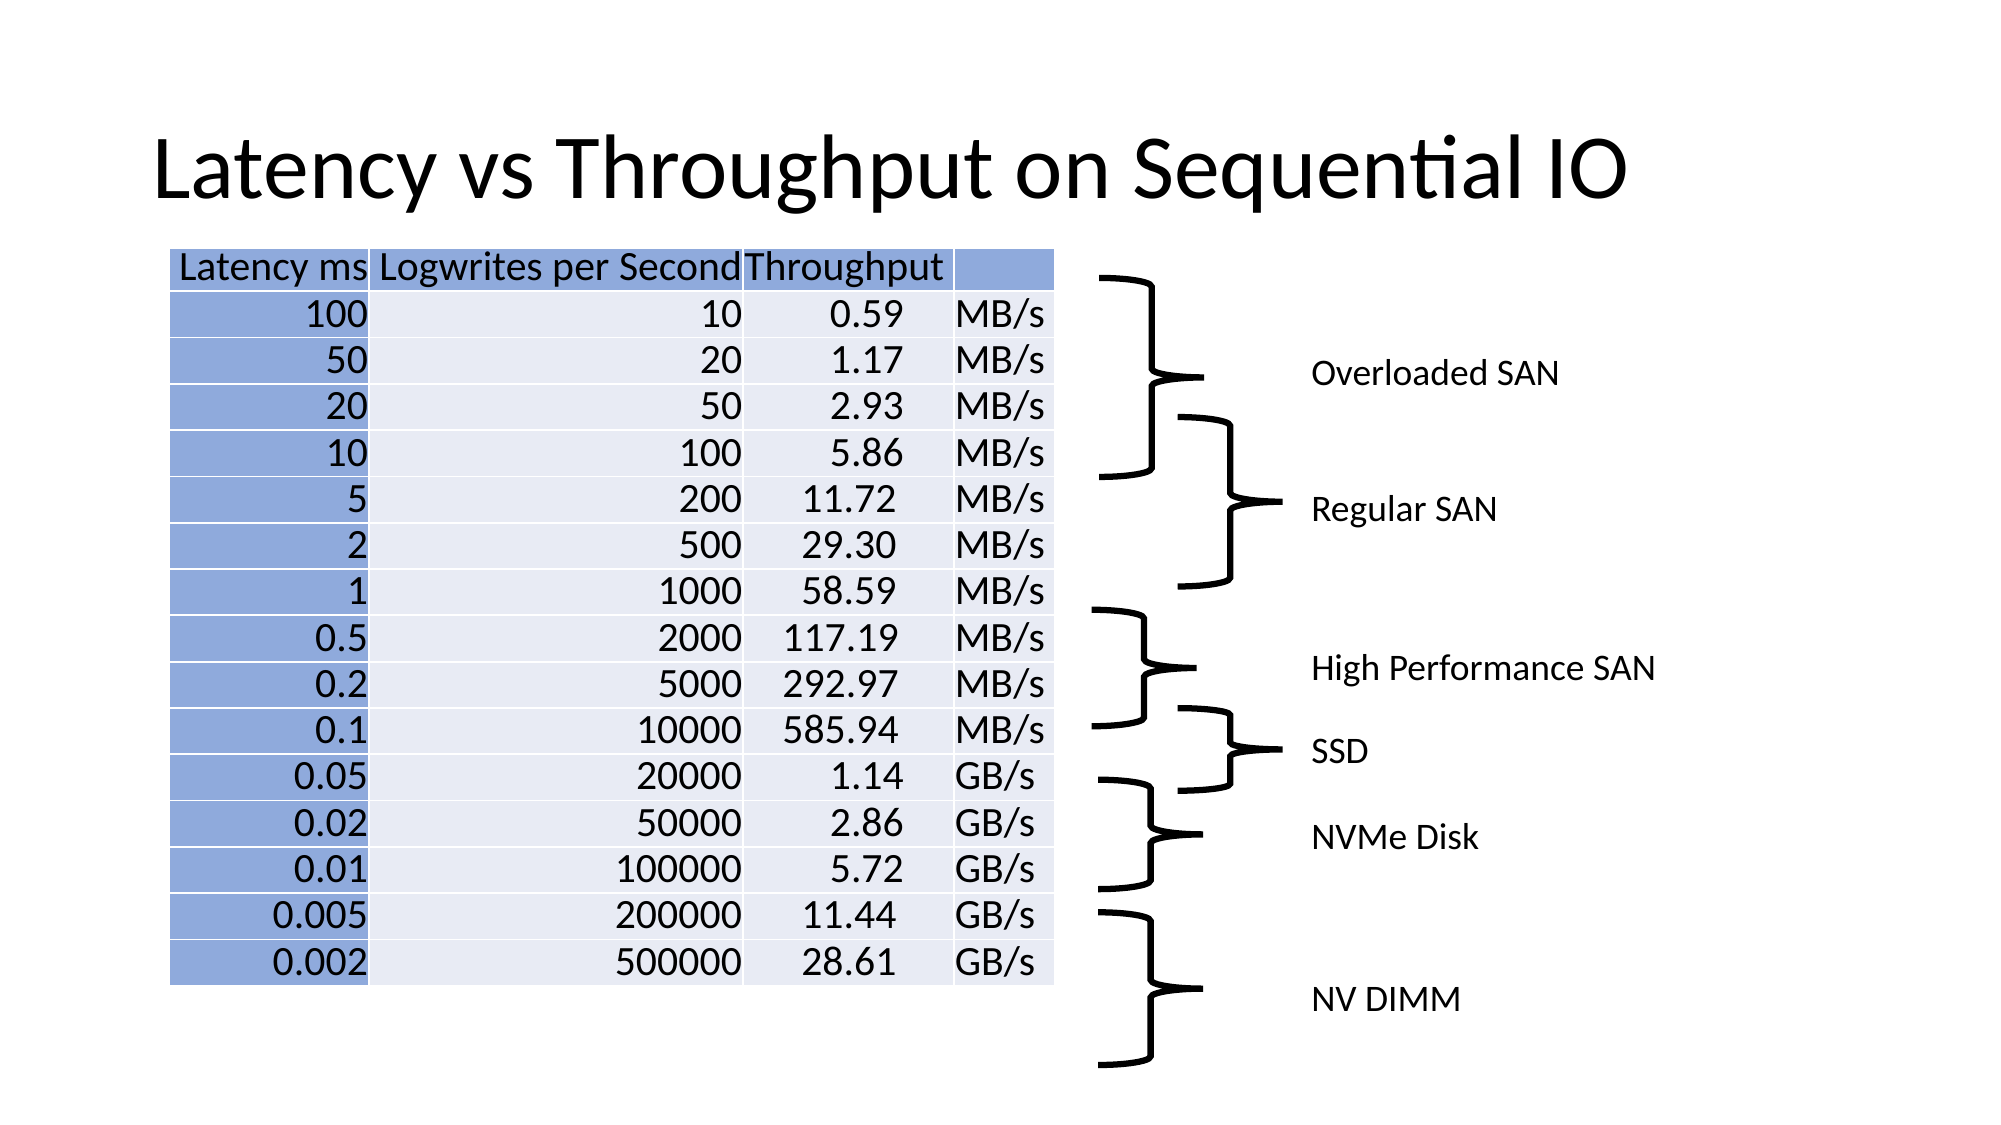

# Latency vs Throughput on Sequential IO
| Latency ms | Logwrites per Second | Throughput |  |
| --- | --- | --- | --- |
| 100 | 10 | 0.59 | MB/s |
| 50 | 20 | 1.17 | MB/s |
| 20 | 50 | 2.93 | MB/s |
| 10 | 100 | 5.86 | MB/s |
| 5 | 200 | 11.72 | MB/s |
| 2 | 500 | 29.30 | MB/s |
| 1 | 1000 | 58.59 | MB/s |
| 0.5 | 2000 | 117.19 | MB/s |
| 0.2 | 5000 | 292.97 | MB/s |
| 0.1 | 10000 | 585.94 | MB/s |
| 0.05 | 20000 | 1.14 | GB/s |
| 0.02 | 50000 | 2.86 | GB/s |
| 0.01 | 100000 | 5.72 | GB/s |
| 0.005 | 200000 | 11.44 | GB/s |
| 0.002 | 500000 | 28.61 | GB/s |

Overloaded SAN

Regular SAN

High Performance SAN

SSD

NVMe Disk

NV DIMM